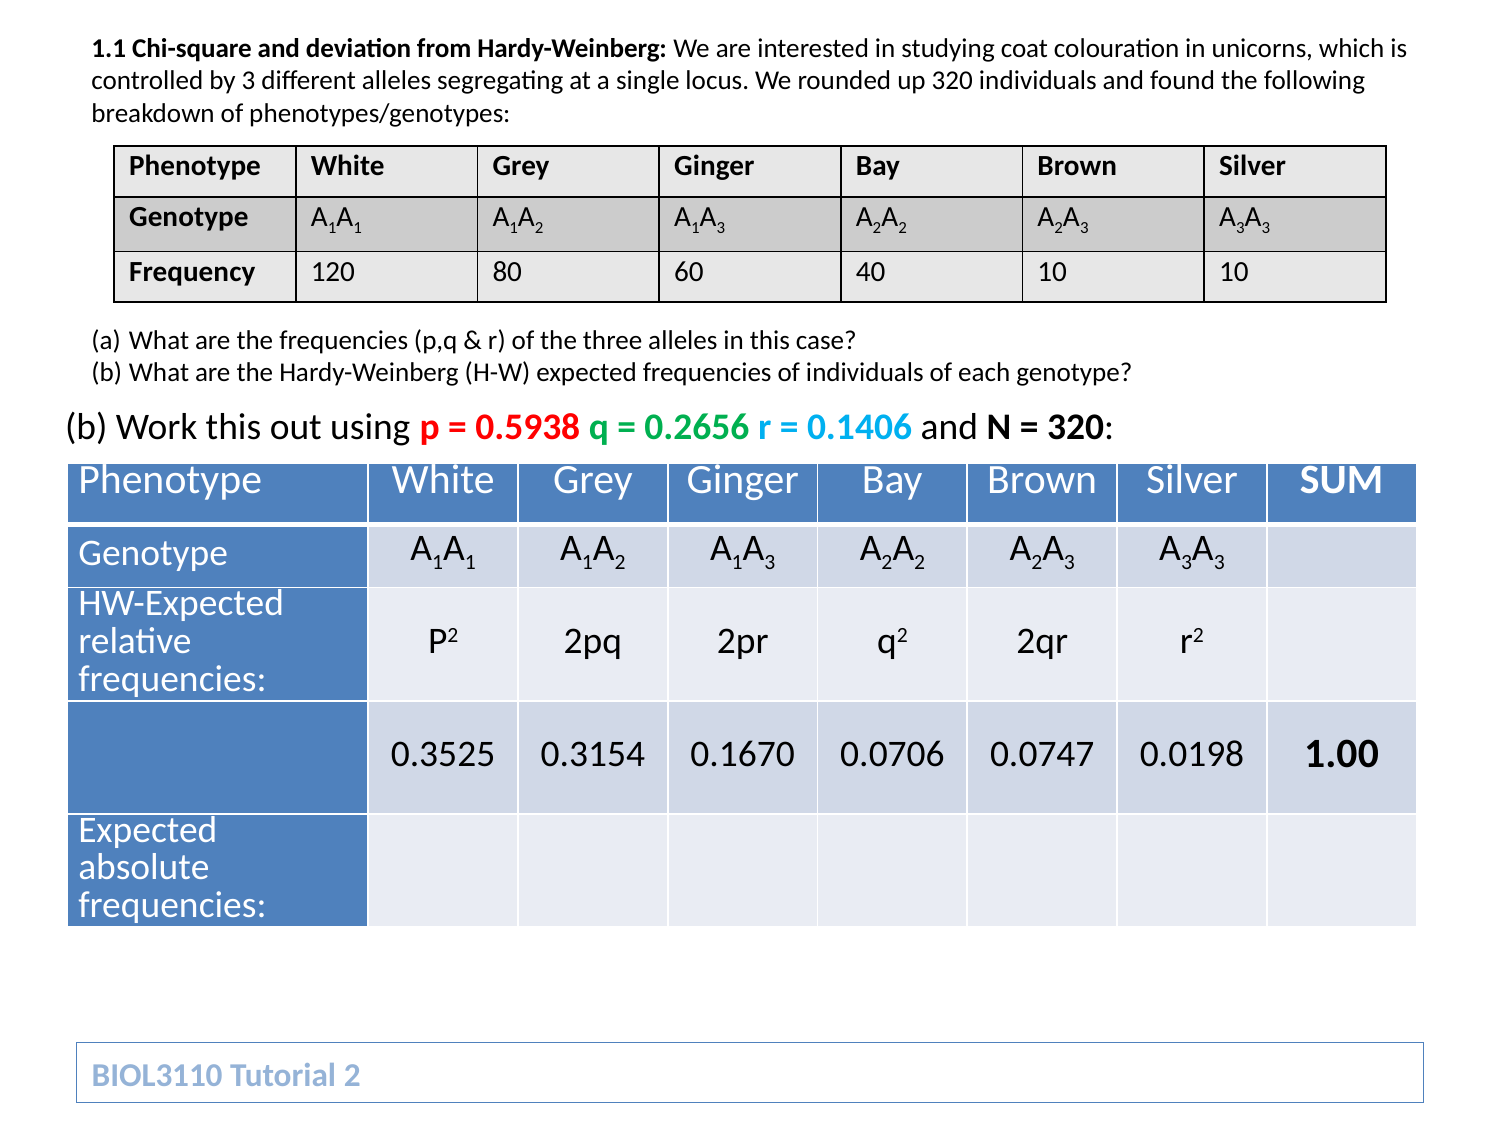

1.1 Chi-square and deviation from Hardy-Weinberg: We are interested in studying coat colouration in unicorns, which is controlled by 3 different alleles segregating at a single locus. We rounded up 320 individuals and found the following breakdown of phenotypes/genotypes:

What are the frequencies (p,q & r) of the three alleles in this case?
What are the Hardy-Weinberg (H-W) expected frequencies of individuals of each genotype?

| Phenotype | White | Grey | Ginger | Bay | Brown | Silver |
| --- | --- | --- | --- | --- | --- | --- |
| Genotype | A1A1 | A1A2 | A1A3 | A2A2 | A2A3 | A3A3 |
| Frequency | 120 | 80 | 60 | 40 | 10 | 10 |
(b) Work this out using p = 0.5938 q = 0.2656 r = 0.1406 and N = 320:
:
| Phenotype | White | Grey | Ginger | Bay | Brown | Silver | SUM |
| --- | --- | --- | --- | --- | --- | --- | --- |
| Genotype | A1A1 | A1A2 | A1A3 | A2A2 | A2A3 | A3A3 |  |
| HW-Expected relative frequencies: | P2 | 2pq | 2pr | q2 | 2qr | r2 |  |
|  | 0.3525 | 0.3154 | 0.1670 | 0.0706 | 0.0747 | 0.0198 | 1.00 |
| Expected absolute frequencies: |  |  |  |  |  |  |  |
BIOL3110 Tutorial 2